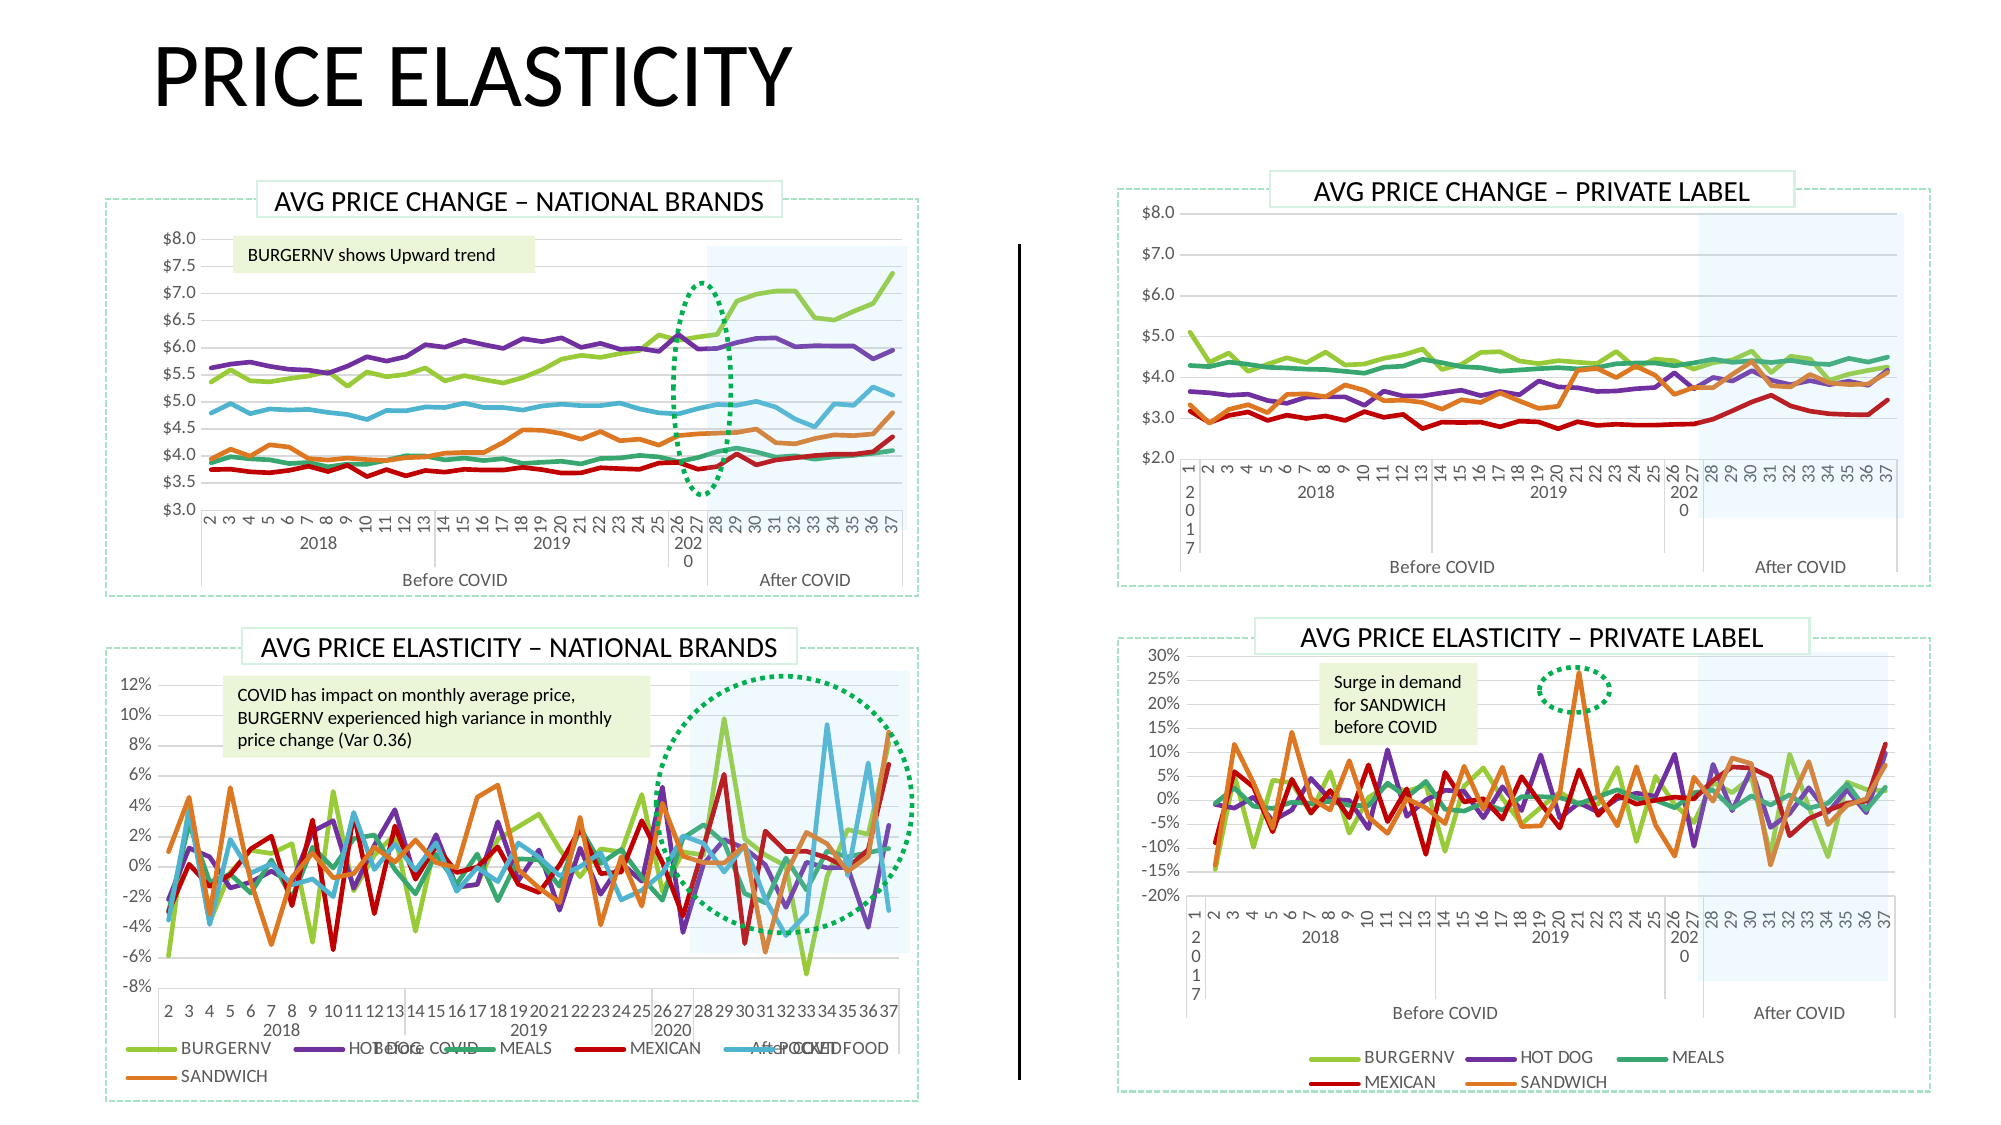

PRICE ELASTICITY
AVG PRICE CHANGE – PRIVATE LABEL

### Chart

| Category | BURGERNV | HOT DOG | MEALS | MEXICAN | SANDWICH |
|---|---|---|---|---|---|
| 1 | 5.10935649928775 | 3.6566708860759496 | 4.2961094545193355 | 3.178891564857159 | 3.3326166410650293 |
| 2 | 4.3734983072998395 | 3.6254040878572007 | 4.268637723660799 | 2.898426579627696 | 2.8812213117241448 |
| 3 | 4.602637474068986 | 3.5665213298028817 | 4.378535939629129 | 3.0717921166748487 | 3.2181453904333086 |
| 4 | 4.152707997988548 | 3.5903736842315257 | 4.3247829177718 | 3.1565187404709865 | 3.3343673281301465 |
| 5 | 4.32583844617729 | 3.4372559126984124 | 4.251234597534383 | 2.949380245665081 | 3.1400086235382476 |
| 6 | 4.484190247640413 | 3.3677677072536216 | 4.234745856578742 | 3.0792339598997485 | 3.5867085054429593 |
| 7 | 4.364037179991724 | 3.5218003468862293 | 4.205796994014253 | 2.997783348709579 | 3.6011801043130314 |
| 8 | 4.624909323946635 | 3.527748218541758 | 4.196287926016157 | 3.059228194399744 | 3.5286236348662627 |
| 9 | 4.307932837664981 | 3.5269507706464225 | 4.152619191629731 | 2.9486257723757707 | 3.820141736344403 |
| 10 | 4.332503185621807 | 3.318539486822244 | 4.106368127662123 | 3.1663767263880915 | 3.6876588752738657 |
| 11 | 4.471504704164268 | 3.668294280422464 | 4.253462278604752 | 3.0257052616054483 | 3.4332242838726494 |
| 12 | 4.55425889253771 | 3.545799145299144 | 4.279095535934675 | 3.0980737673634215 | 3.4451839274216804 |
| 13 | 4.699300701823431 | 3.5482434292045397 | 4.447905477411821 | 2.7485428098429825 | 3.391327521528182 |
| 14 | 4.198963441962597 | 3.6226698946285536 | 4.365238791350514 | 2.908566961741043 | 3.226858498800236 |
| 15 | 4.323853484479567 | 3.6906423505572437 | 4.26755612926272 | 2.898874241503626 | 3.455958828528727 |
| 16 | 4.61556891076609 | 3.555917626481262 | 4.243249647706877 | 2.9083462259728083 | 3.389840046455284 |
| 17 | 4.633372327569449 | 3.6565020743145715 | 4.155323583004091 | 2.7944554215039057 | 3.6239582363279723 |
| 18 | 4.406052758606832 | 3.5781159528097497 | 4.186372611140093 | 2.932330609561378 | 3.4256721406068644 |
| 19 | 4.340436652184277 | 3.916817235850568 | 4.217894574599968 | 2.912476995357891 | 3.243458324040223 |
| 20 | 4.414958722773643 | 3.770658281434879 | 4.242382205052014 | 2.744413061850212 | 3.2955099619426895 |
| 21 | 4.3761726466102875 | 3.7515619763301187 | 4.212244883052284 | 2.9189522036002478 | 4.174910790377336 |
| 22 | 4.34129429175195 | 3.6593653456908495 | 4.244606752835196 | 2.8272791022915924 | 4.2247050699796045 |
| 23 | 4.638604609213357 | 3.6721695578231284 | 4.33824475001521 | 2.856818852788638 | 3.999530422638614 |
| 24 | 4.240113241079905 | 3.7267203296703273 | 4.356168407398358 | 2.8341141925204405 | 4.279809361142571 |
| 25 | 4.452361862976482 | 3.7575276398319866 | 4.356812774775162 | 2.834871483875888 | 4.05869077342411 |
| 26 | 4.412170521795205 | 4.118756367663341 | 4.28954403205777 | 2.8539576074332156 | 3.585946688051415 |
| 27 | 4.208404329075824 | 3.7238937213865264 | 4.357832703878936 | 2.86271416842599 | 3.7586258661064527 |
| 28 | 4.364502460973056 | 4.00306424125424 | 4.450097470580273 | 2.9807324910916737 | 3.7519226563614008 |
| 29 | 4.43376008408084 | 3.9159404174015275 | 4.373353433777969 | 3.1880020771626025 | 4.082785459490006 |
| 30 | 4.650456313826463 | 4.170389141903844 | 4.412682460518278 | 3.4026772504260556 | 4.3947909796547515 |
| 31 | 4.124119524416657 | 3.9345343107293393 | 4.369980038439605 | 3.5677836950485284 | 3.800826777018484 |
| 32 | 4.521089813249625 | 3.8264368502543684 | 4.420465279010396 | 3.3044571699134178 | 3.7720918607976888 |
| 33 | 4.4583367070545865 | 3.9261843950623008 | 4.347376690630779 | 3.177657339848631 | 4.0762238550357255 |
| 34 | 3.933341815274344 | 3.8274187671728432 | 4.320441264842935 | 3.111706394027198 | 3.8701007519643165 |
| 35 | 4.08291867689984 | 3.9112134006790473 | 4.469468749929493 | 3.0928801505294023 | 3.8298391476118727 |
| 36 | 4.17545845053448 | 3.8098112129987123 | 4.380313293175927 | 3.087831242994955 | 3.8423188846480225 |
| 37 | 4.2578605902644355 | 4.18345604395604 | 4.49929967365368 | 3.450422619047615 | 4.123911339322045 |
AVG PRICE ELASTICITY – PRIVATE LABEL

### Chart

| Category | BURGERNV | HOT DOG | MEALS | MEXICAN | SANDWICH |
|---|---|---|---|---|---|
| 1 | None | None | None | None | None |
| 2 | -0.1440216966834258 | -0.008550618634509344 | -0.00639456027584151 | -0.08822728913751599 | -0.1354477211026075 |
| 3 | 0.05239265015529759 | -0.01624170895915822 | 0.025745500809115418 | 0.05981367210254529 | 0.11693793785925655 |
| 4 | -0.09775470664707286 | 0.006687848528852625 | -0.012276482961078972 | 0.02758214767731504 | 0.0361145702249297 |
| 5 | 0.04169097568926139 | -0.042646750728367766 | -0.01700624554707364 | -0.06562245050222582 | -0.05828953005633353 |
| 6 | 0.0366060368257759 | -0.020216186169926154 | -0.003878577052699894 | 0.04402745777711203 | 0.14226071818916153 |
| 7 | -0.026794819357165656 | 0.04573731118712443 | -0.0068360330336038055 | -0.026451582520485406 | 0.004034785332599711 |
| 8 | 0.059777708849722666 | 0.0016888724713730596 | -0.0022609431723951134 | 0.020496759953188226 | -0.020147970205619536 |
| 9 | -0.0685368002006932 | -0.00022605011637288897 | -0.010406515271673356 | -0.036153701193798904 | 0.08261524368812112 |
| 10 | 0.005703512306877823 | -0.05909106686679966 | -0.011137805282226299 | 0.07384828419134193 | -0.034680090482012704 |
| 11 | 0.03208341981230678 | 0.10539419373766035 | 0.03582098496034569 | -0.0444266355327555 | -0.06899623853692827 |
| 12 | 0.018507011363842363 | -0.03339294117624947 | 0.006026445199446284 | 0.02391789665579469 | 0.003483501967876279 |
| 13 | 0.031847510804310364 | 0.0006893464083086442 | 0.039449911800174986 | -0.11282202548001408 | -0.01563237465054701 |
| 14 | -0.10647057756203859 | 0.02097558042704506 | -0.01858553120814288 | 0.0582214514996775 | -0.048496944539828446 |
| 15 | 0.029743064983341894 | 0.018763083003912273 | -0.022377392568155963 | -0.0033324727829593392 | 0.07099794732668685 |
| 16 | 0.06746653820108195 | -0.036504410690361255 | -0.005695644256246135 | 0.0032674699487029724 | -0.01913181995330393 |
| 17 | 0.003857252951382062 | 0.02828649547004325 | -0.020721397985692946 | -0.03915998839883905 | 0.06906467168487884 |
| 18 | -0.0490613645724135 | -0.021437461243479672 | 0.007472108372738262 | 0.049338839688225056 | -0.054715336874859855 |
| 19 | -0.014892265258145243 | 0.09465911320588982 | 0.007529660254320003 | -0.006770592012630083 | -0.05319067589882143 |
| 20 | 0.01716925658893409 | -0.03731574531430726 | 0.005805652564080166 | -0.05770481063903721 | 0.016048190758815695 |
| 21 | -0.008785150348809778 | -0.005064448613331662 | -0.007103867719377321 | 0.06359798536754013 | 0.2668481778511278 |
| 22 | -0.007970059153254327 | -0.024575531797413785 | 0.0076828082605353565 | -0.03140616732113166 | 0.01192702840909532 |
| 23 | 0.06848425779986123 | 0.0034990253562292573 | 0.022060464639620303 | 0.010448119703888814 | -0.05329949513897725 |
| 24 | -0.08590759543116788 | 0.014855188734677283 | 0.004131545916832957 | -0.0079475323561502 | 0.07007796138203859 |
| 25 | 0.05005730031929989 | 0.00826660104231225 | 0.0001479206762782237 | 0.00026720566074800445 | -0.051665522704363975 |
| 26 | -0.009026970946698465 | 0.09613468281699888 | -0.0154398975110569 | 0.006732623918186409 | -0.11647699018318292 |
| 27 | -0.04618275556504858 | -0.09586938654029409 | 0.015919797374922107 | 0.0030682169104290224 | 0.048154418644988484 |
| 28 | 0.037091999649071505 | 0.07496737038020762 | 0.021172168132845393 | 0.04122602387879115 | -0.001783420320042528 |
| 29 | 0.01586838906085619 | -0.021764283209558144 | -0.017245473230566577 | 0.06953646014541137 | 0.0881848677151238 |
| 30 | 0.04887414421083758 | 0.06497768029656581 | 0.008992876367262648 | 0.06733846718648295 | 0.07641976862622579 |
| 31 | -0.1131796008587227 | -0.05655463390805626 | -0.009677202577059507 | 0.04852251109087691 | -0.1351518662402753 |
| 32 | 0.09625576719654316 | -0.027474016475137364 | 0.01155273940080015 | -0.07380675165385242 | -0.007560175168871086 |
| 33 | -0.013880083959211031 | 0.02606799712408736 | -0.01653413922888669 | -0.03837236300693503 | 0.08062687905318455 |
| 34 | -0.11775577446843 | -0.025155626417767918 | -0.006195788335042085 | -0.020754580739210438 | -0.05056716961625318 |
| 35 | 0.03802793366308621 | 0.021893249368189593 | 0.03449357969503053 | -0.0060501349143774474 | -0.01040324449744845 |
| 36 | 0.02266510331401106 | -0.025926017655474864 | -0.01994766307628215 | -0.001632429091564802 | 0.0032585538335028197 |
| 37 | 0.019734872399318926 | 0.09807436906125089 | 0.027163897309153917 | 0.11742590430588917 | 0.07328711206118887 |
Surge in demand for SANDWICH before COVID

AVG PRICE CHANGE – NATIONAL BRANDS

### Chart

| Category | BURGERNV | HOT DOG | MEALS | MEXICAN | POCKET FOOD | SANDWICH |
|---|---|---|---|---|---|---|
| 2 | 5.368463343544713 | 5.6274687959396 | 3.877213803173653 | 3.7517696235305253 | 4.793530243003555 | 3.9461437396577814 |
| 3 | 5.5932790194950375 | 5.698282653046922 | 3.988960877009855 | 3.75903350663812 | 4.971991683379812 | 4.127858857312357 |
| 4 | 5.3897468080619815 | 5.736873687436528 | 3.9497649818053717 | 3.7108313489219484 | 4.78346845868179 | 3.9989220085437087 |
| 5 | 5.370891568856591 | 5.658027252725554 | 3.9316155397188854 | 3.6925097972620287 | 4.870851585598875 | 4.2089190802518806 |
| 6 | 5.430506877688974 | 5.602138229121985 | 3.86397929652734 | 3.736904216917233 | 4.851506456613469 | 4.167816977375378 |
| 7 | 5.479307099632264 | 5.587233337205837 | 3.882317522726118 | 3.8131008320356474 | 4.862634859050319 | 3.954119531267364 |
| 8 | 5.564435057494675 | 5.530674856827945 | 3.8028274065730345 | 3.7158211144020594 | 4.8056378515906655 | 3.927223622450237 |
| 9 | 5.288140735547151 | 5.6611990311338145 | 3.8529216980348737 | 3.8315522510272344 | 4.768007213710604 | 3.9635348591434534 |
| 10 | 5.552846541846917 | 5.834832807514796 | 3.85087284974018 | 3.621977518592249 | 4.674731355906377 | 3.9357411173945587 |
| 11 | 5.4657050633820985 | 5.753617879699621 | 3.9233803570470194 | 3.75107053567738 | 4.843315730665933 | 3.918947040764703 |
| 12 | 5.509009088770543 | 5.835949943289112 | 4.0065929346210245 | 3.6355634981831755 | 4.835634259925596 | 3.9708168265408 |
| 13 | 5.627892212074319 | 6.057286954450765 | 4.000345547079353 | 3.7343724926891166 | 4.908781563695133 | 3.984177951051967 |
| 14 | 5.389175309918965 | 6.010318981393136 | 3.929608381115487 | 3.7044238922820543 | 4.89908129177694 | 4.055623215240902 |
| 15 | 5.4860876577070385 | 6.1387320885602135 | 3.9634197944381158 | 3.7563399361263263 | 4.978149607172718 | 4.067578029611986 |
| 16 | 5.411616031780564 | 6.058209536895647 | 3.9189869651157165 | 3.742952612582399 | 4.898406685383005 | 4.066215764244174 |
| 17 | 5.350097231672877 | 5.988655766457071 | 3.9528583700901976 | 3.743007485875867 | 4.897012088114573 | 4.253852159964889 |
| 18 | 5.449102058987049 | 6.167752806834551 | 3.864915555439314 | 3.7929288156049976 | 4.850118100671456 | 4.484290133476788 |
| 19 | 5.594764637848519 | 6.113636733931894 | 3.886042391587541 | 3.7496294425841836 | 4.92711528001082 | 4.477249278239609 |
| 20 | 5.790364715972076 | 6.182785828238375 | 3.904883871746244 | 3.686721844545698 | 4.959789469895337 | 4.415943938339218 |
| 21 | 5.860109392935322 | 6.006541954844917 | 3.8555016418188055 | 3.6913337270890016 | 4.931831713626708 | 4.312112414014 |
| 22 | 5.8230344990554785 | 6.081786729732653 | 3.956537058694994 | 3.7849699396029703 | 4.933534627571124 | 4.454076737743306 |
| 23 | 5.892877270798568 | 5.972694516329782 | 3.966168063869248 | 3.7687427968975284 | 4.980757023823509 | 4.2838186073940685 |
| 24 | 5.952045960415243 | 5.9880588005736195 | 4.012529028658662 | 3.756568471584639 | 4.872910496029185 | 4.313225716929952 |
| 25 | 6.237652961063136 | 5.932337667964804 | 3.9852911178343002 | 3.871709622837756 | 4.798340262244468 | 4.201786918189417 |
| 26 | 6.136872534228932 | 6.2457897820620385 | 3.897979109853561 | 3.8837496319470857 | 4.779201845183542 | 4.378844497083084 |
| 27 | 6.198134485964769 | 5.975775200097539 | 3.972564895352829 | 3.7582344814982593 | 4.8780360902226665 | 4.410505168188558 |
| 28 | 6.247884849691131 | 5.988559348270901 | 4.083837053427702 | 3.808054980555413 | 4.9546498287481775 | 4.42391273451107 |
| 29 | 6.860939503208292 | 6.097496407477576 | 4.149323571483166 | 4.04170707778305 | 4.938724736930417 | 4.436145804024044 |
| 30 | 6.989536421629783 | 6.172555874578941 | 4.077110036346 | 3.837391217408061 | 5.011394194147454 | 4.500252532238525 |
| 31 | 7.045776589324281 | 6.182197243697882 | 3.9810262899887463 | 3.9288588306732275 | 4.905494519862746 | 4.247139889787533 |
| 32 | 7.050925468773352 | 6.0176762277902105 | 4.0047988119598745 | 3.9692595077126183 | 4.683354521694715 | 4.2266740525329665 |
| 33 | 6.552322696684465 | 6.037006461667065 | 3.9444184246441436 | 4.010822974569685 | 4.5387926503716285 | 4.323689835693627 |
| 34 | 6.510717931374755 | 6.034061152199168 | 3.9867412443311174 | 4.035658063370638 | 4.965590091153404 | 4.390383187148029 |
| 35 | 6.672213301924126 | 6.0332394376678815 | 4.013612468363698 | 4.0332606621312275 | 4.938119738760739 | 4.377821395206604 |
| 36 | 6.8169423194781995 | 5.792852371167153 | 4.052320686643539 | 4.079992676852732 | 5.278007340204577 | 4.408923829150581 |
| 37 | 7.375101684646266 | 5.952733250942006 | 4.102202954129099 | 4.35703657168835 | 5.1264364484133855 | 4.801838359788359 |
BURGERNV shows Upward trend

AVG PRICE ELASTICITY – NATIONAL BRANDS

### Chart

| Category | BURGERNV | HOT DOG | MEALS | MEXICAN | POCKET FOOD | SANDWICH |
|---|---|---|---|---|---|---|
| 2 | -0.05866865606502336 | -0.021407323625664332 | -0.02949243677369595 | -0.029442523428169665 | -0.035025713336245046 | 0.010226563462042426 |
| 3 | 0.04187709993785349 | 0.012583607244240458 | 0.02882148870529977 | 0.0019361218402209612 | 0.0372296473223952 | 0.04604878322813821 |
| 4 | -0.03638871057990434 | 0.006772397358872917 | -0.009826091659706826 | -0.012823018903941885 | -0.037917043451261234 | -0.03123576973574116 |
| 5 | -0.003498353424911782 | -0.013743798278781028 | -0.004595068863613827 | -0.004937317257827534 | 0.01826773348081523 | 0.05251342018161709 |
| 6 | 0.01109970440998409 | -0.009877828633053531 | -0.017203168139980796 | 0.012022830565845188 | -0.003971611256356367 | -0.009765477095853958 |
| 7 | 0.00898631067825062 | -0.0026605719649448467 | 0.004745943182267842 | 0.020390304566402007 | 0.0022938034889512515 | -0.05127323183048871 |
| 8 | 0.015536263311126453 | -0.010122806219898584 | -0.020474913679205287 | -0.025511970944039897 | -0.011721424518143841 | -0.006801996905871577 |
| 9 | -0.04965361606213503 | 0.023600044783816942 | 0.013172906920585703 | 0.031145508102264463 | -0.007830518870165393 | 0.009246032358748435 |
| 10 | 0.05005649802782308 | 0.030670848247178917 | -0.0005317648411434783 | -0.054697083245778155 | -0.019562860042662722 | -0.007012362130429439 |
| 11 | -0.01569311844080512 | -0.013918981142111986 | 0.01882885001298651 | 0.03564158430649389 | 0.03606290114330424 | -0.0042670684196254305 |
| 12 | 0.00792286171432166 | 0.0143096161947045 | 0.02120940872442878 | -0.030793085972547818 | -0.00158599421708161 | 0.01323564346150885 |
| 13 | 0.02157976532405903 | 0.03792647526323867 | -0.0015592768328641649 | 0.027178453781737 | 0.015126723783833507 | 0.003364830233885785 |
| 14 | -0.042416750918434554 | -0.007753962031321282 | -0.01768276393410828 | -0.008019714280161794 | -0.0019761058405888265 | 0.01793224727075038 |
| 15 | 0.01798277885109867 | 0.021365439598900027 | 0.00860427046245027 | 0.014014606684844111 | 0.01613941690016296 | 0.0029477132703448206 |
| 16 | -0.01357463288466676 | -0.013117130785789466 | -0.011210730032875094 | -0.0035639275921691693 | -0.016018586840945037 | -0.0003349082323422792 |
| 17 | -0.011367916671546574 | -0.011480911978197561 | 0.008642898094834761 | 1.466042965225789e-05 | -0.0002847042636524577 | 0.046145213780998784 |
| 18 | 0.01850523888202593 | 0.029906050266007345 | -0.022247904280182196 | 0.013337224121914515 | -0.009576040777381722 | 0.05417159902280244 |
| 19 | 0.026731482964470032 | -0.008774034011656662 | 0.005466312483462632 | -0.011415814829603521 | 0.015875320505845947 | -0.001570115899641955 |
| 20 | 0.03496127018468731 | 0.011310631840895757 | 0.004848500932334465 | -0.016777017303109987 | 0.006631505054706999 | -0.013692634939570514 |
| 21 | 0.01204495405459749 | -0.0285055763355907 | -0.012646273627941462 | 0.0012509439924595078 | -0.005636883669826176 | -0.023512871941999358 |
| 22 | -0.006326655595292996 | 0.012527137153690138 | 0.026205517793146615 | 0.02536649878790853 | 0.0003452903593021972 | 0.03292222235856701 |
| 23 | 0.011994222557743406 | -0.017937526955613348 | 0.002434200673816056 | -0.004287258013770168 | 0.009571716794786855 | -0.03822523507655151 |
| 24 | 0.010040713033322213 | 0.0025724209068169746 | 0.011689107481790861 | -0.003230341248787627 | -0.02165263779752402 | 0.006864695317660097 |
| 25 | 0.04798467662167849 | -0.009305374991220527 | -0.006788215270175146 | 0.03065061960777915 | -0.015303017333374358 | -0.025836533039094944 |
| 26 | -0.0161567864488934 | 0.05283787465266965 | -0.02190856461903501 | 0.003109739696983027 | -0.003988549376440886 | 0.042138638236791426 |
| 27 | 0.009982601299626692 | -0.0432314553301143 | 0.019134475428748354 | -0.03231803343252593 | 0.020680073418269496 | 0.0072303711918895175 |
| 28 | 0.00802666735273605 | 0.0021393288310367353 | 0.02801015490144443 | 0.01325635728755592 | 0.015705857256585798 | 0.003039916247965513 |
| 29 | 0.09812195139087243 | 0.01819086242138157 | 0.016035536481677104 | 0.061357332922109764 | -0.003214171004650823 | 0.002765214923328596 |
| 30 | 0.01874333950348306 | 0.01230988295611235 | -0.017403688551421825 | -0.0505518723754369 | 0.014714214921442093 | 0.014450996663890159 |
| 31 | 0.00804633731079174 | 0.001561973567326902 | -0.02356663065276654 | 0.02383588435034456 | -0.02113177893856022 | -0.05624409755625159 |
| 32 | 0.0007307752926586364 | -0.02661206192917631 | 0.005971455659790514 | 0.010283056424419179 | -0.045283915264519914 | -0.004818733968188327 |
| 33 | -0.07071451461188527 | 0.003212242258496145 | -0.015077008896280053 | 0.010471340252836914 | -0.03086716383597099 | 0.022953220890671977 |
| 34 | -0.006349620926143107 | -0.00048787581835452176 | 0.010729799714590982 | 0.006192018186396808 | 0.0940332536994899 | 0.015425100779390855 |
| 35 | 0.024804541104619826 | -0.00013617935094800693 | 0.006740147500365001 | -0.0005940546007032754 | -0.0055321425829338855 | -0.0028612062788043735 |
| 36 | 0.021691305569073505 | -0.03984378027497104 | 0.009644234112024863 | 0.011586658695352137 | 0.0688293559947446 | 0.0071045461055199155 |
| 37 | 0.0818782584639488 | 0.027599681388503994 | 0.012309555768863945 | 0.06790303727930391 | -0.02871744619159944 | 0.08911801289011545 |
COVID has impact on monthly average price, BURGERNV experienced high variance in monthly price change (Var 0.36)